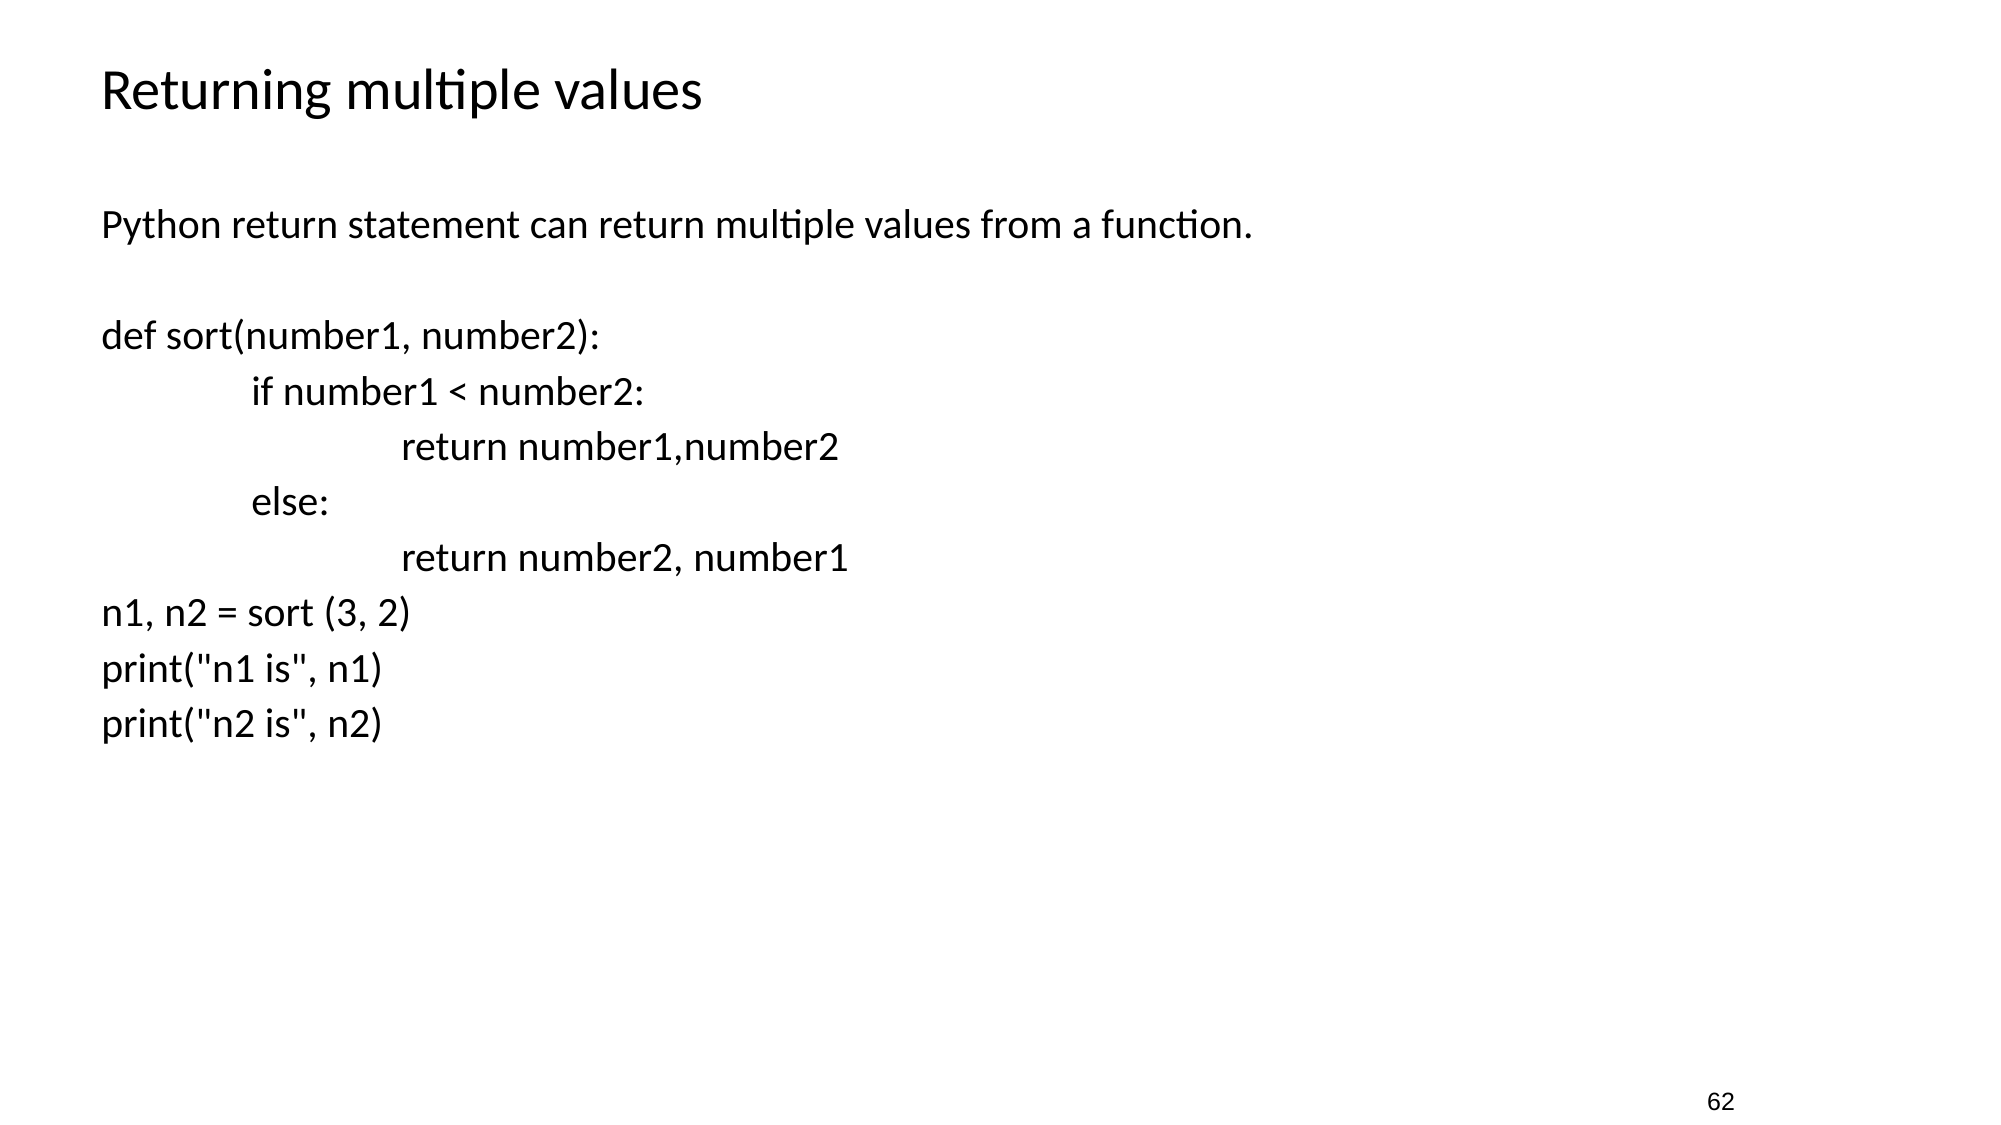

# Returning multiple values
Python return statement can return multiple values from a function.

def sort(number1, number2):
	if number1 < number2:
		return number1,number2
	else:
		return number2, number1
n1, n2 = sort (3, 2)
print("n1 is", n1)
print("n2 is", n2)
62